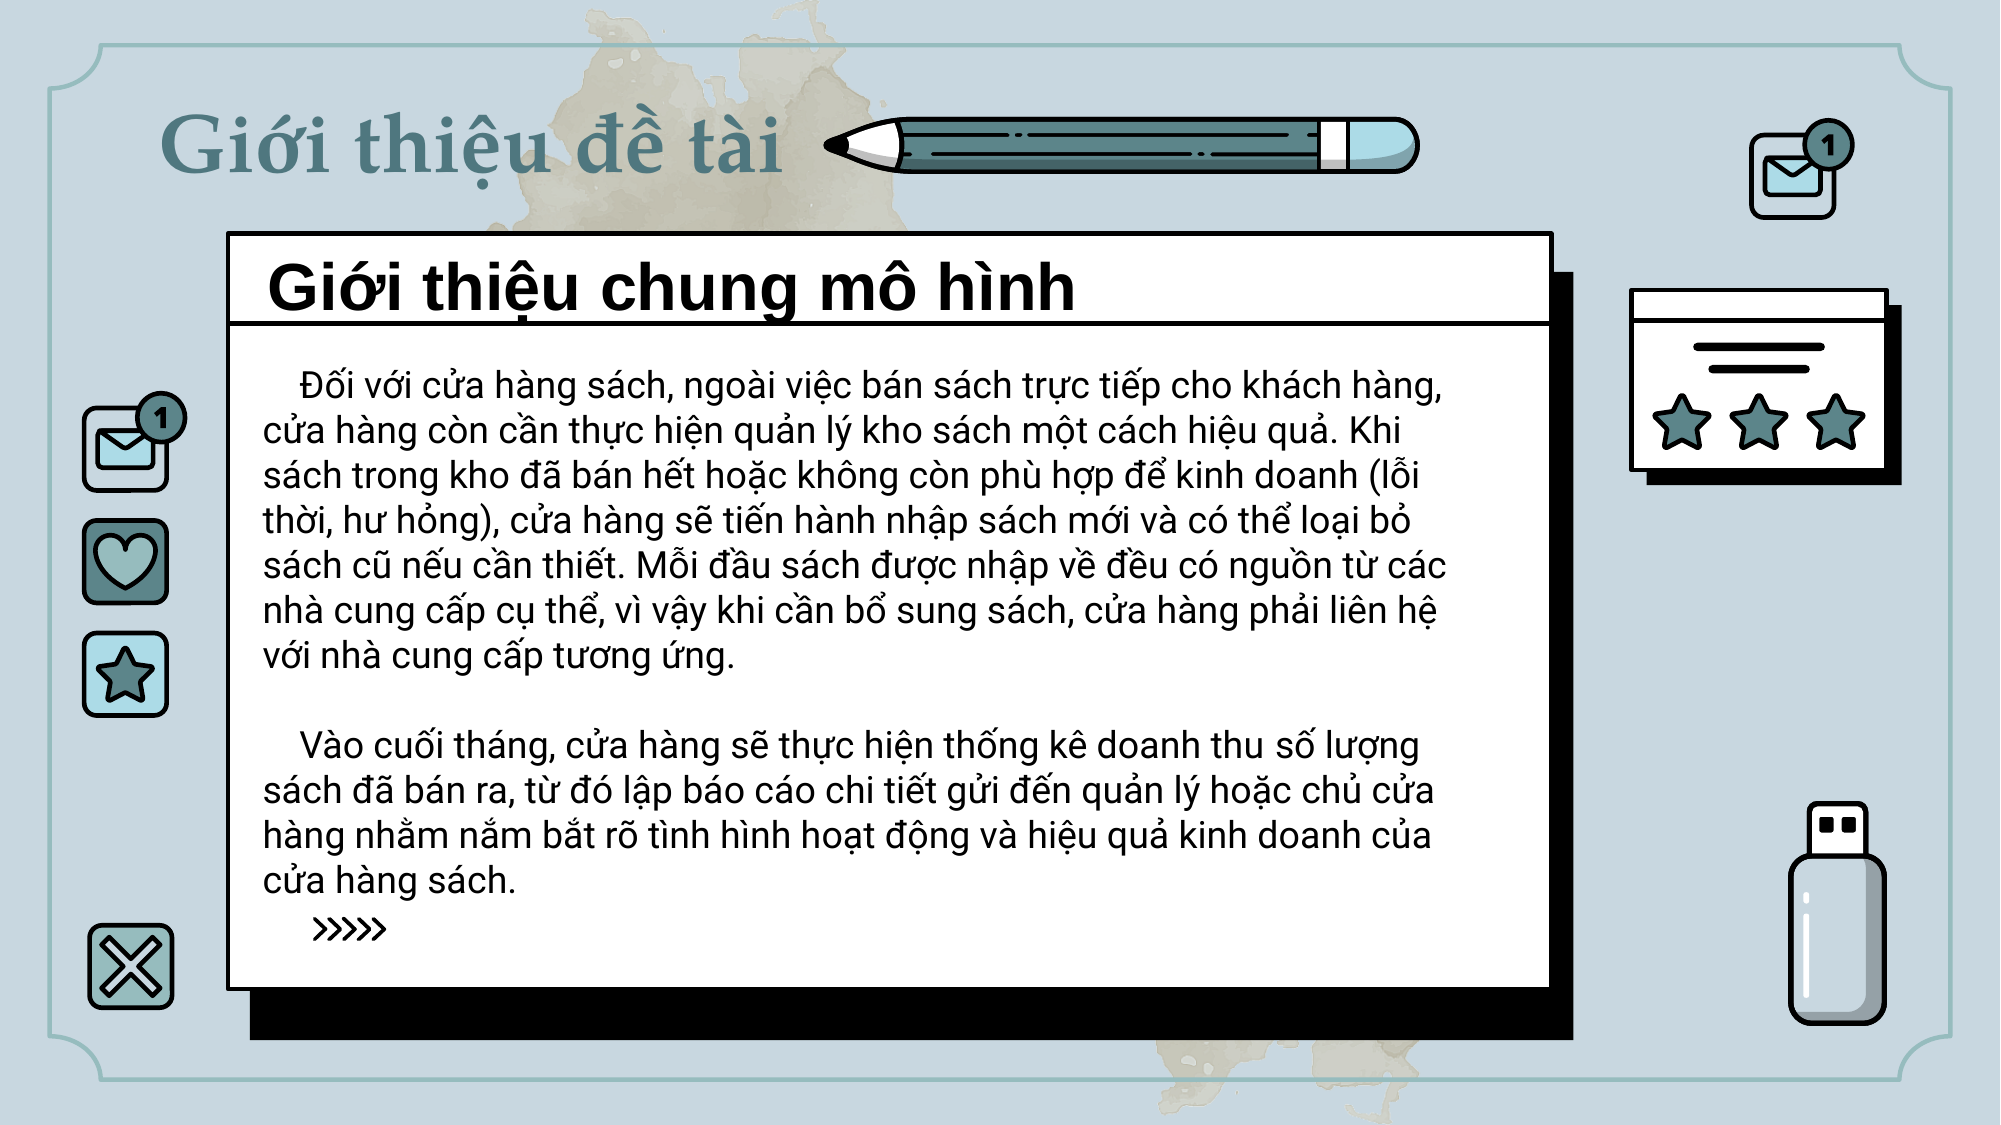

Giới thiệu đề tài

Giới thiệu chung mô hình

    Đối với cửa hàng sách, ngoài việc bán sách trực tiếp cho khách hàng, cửa hàng còn cần thực hiện quản lý kho sách một cách hiệu quả. Khi sách trong kho đã bán hết hoặc không còn phù hợp để kinh doanh (lỗi thời, hư hỏng), cửa hàng sẽ tiến hành nhập sách mới và có thể loại bỏ sách cũ nếu cần thiết. Mỗi đầu sách được nhập về đều có nguồn từ các nhà cung cấp cụ thể, vì vậy khi cần bổ sung sách, cửa hàng phải liên hệ với nhà cung cấp tương ứng.

    Vào cuối tháng, cửa hàng sẽ thực hiện thống kê doanh thu số lượng sách đã bán ra, từ đó lập báo cáo chi tiết gửi đến quản lý hoặc chủ cửa hàng nhằm nắm bắt rõ tình hình hoạt động và hiệu quả kinh doanh của cửa hàng sách.